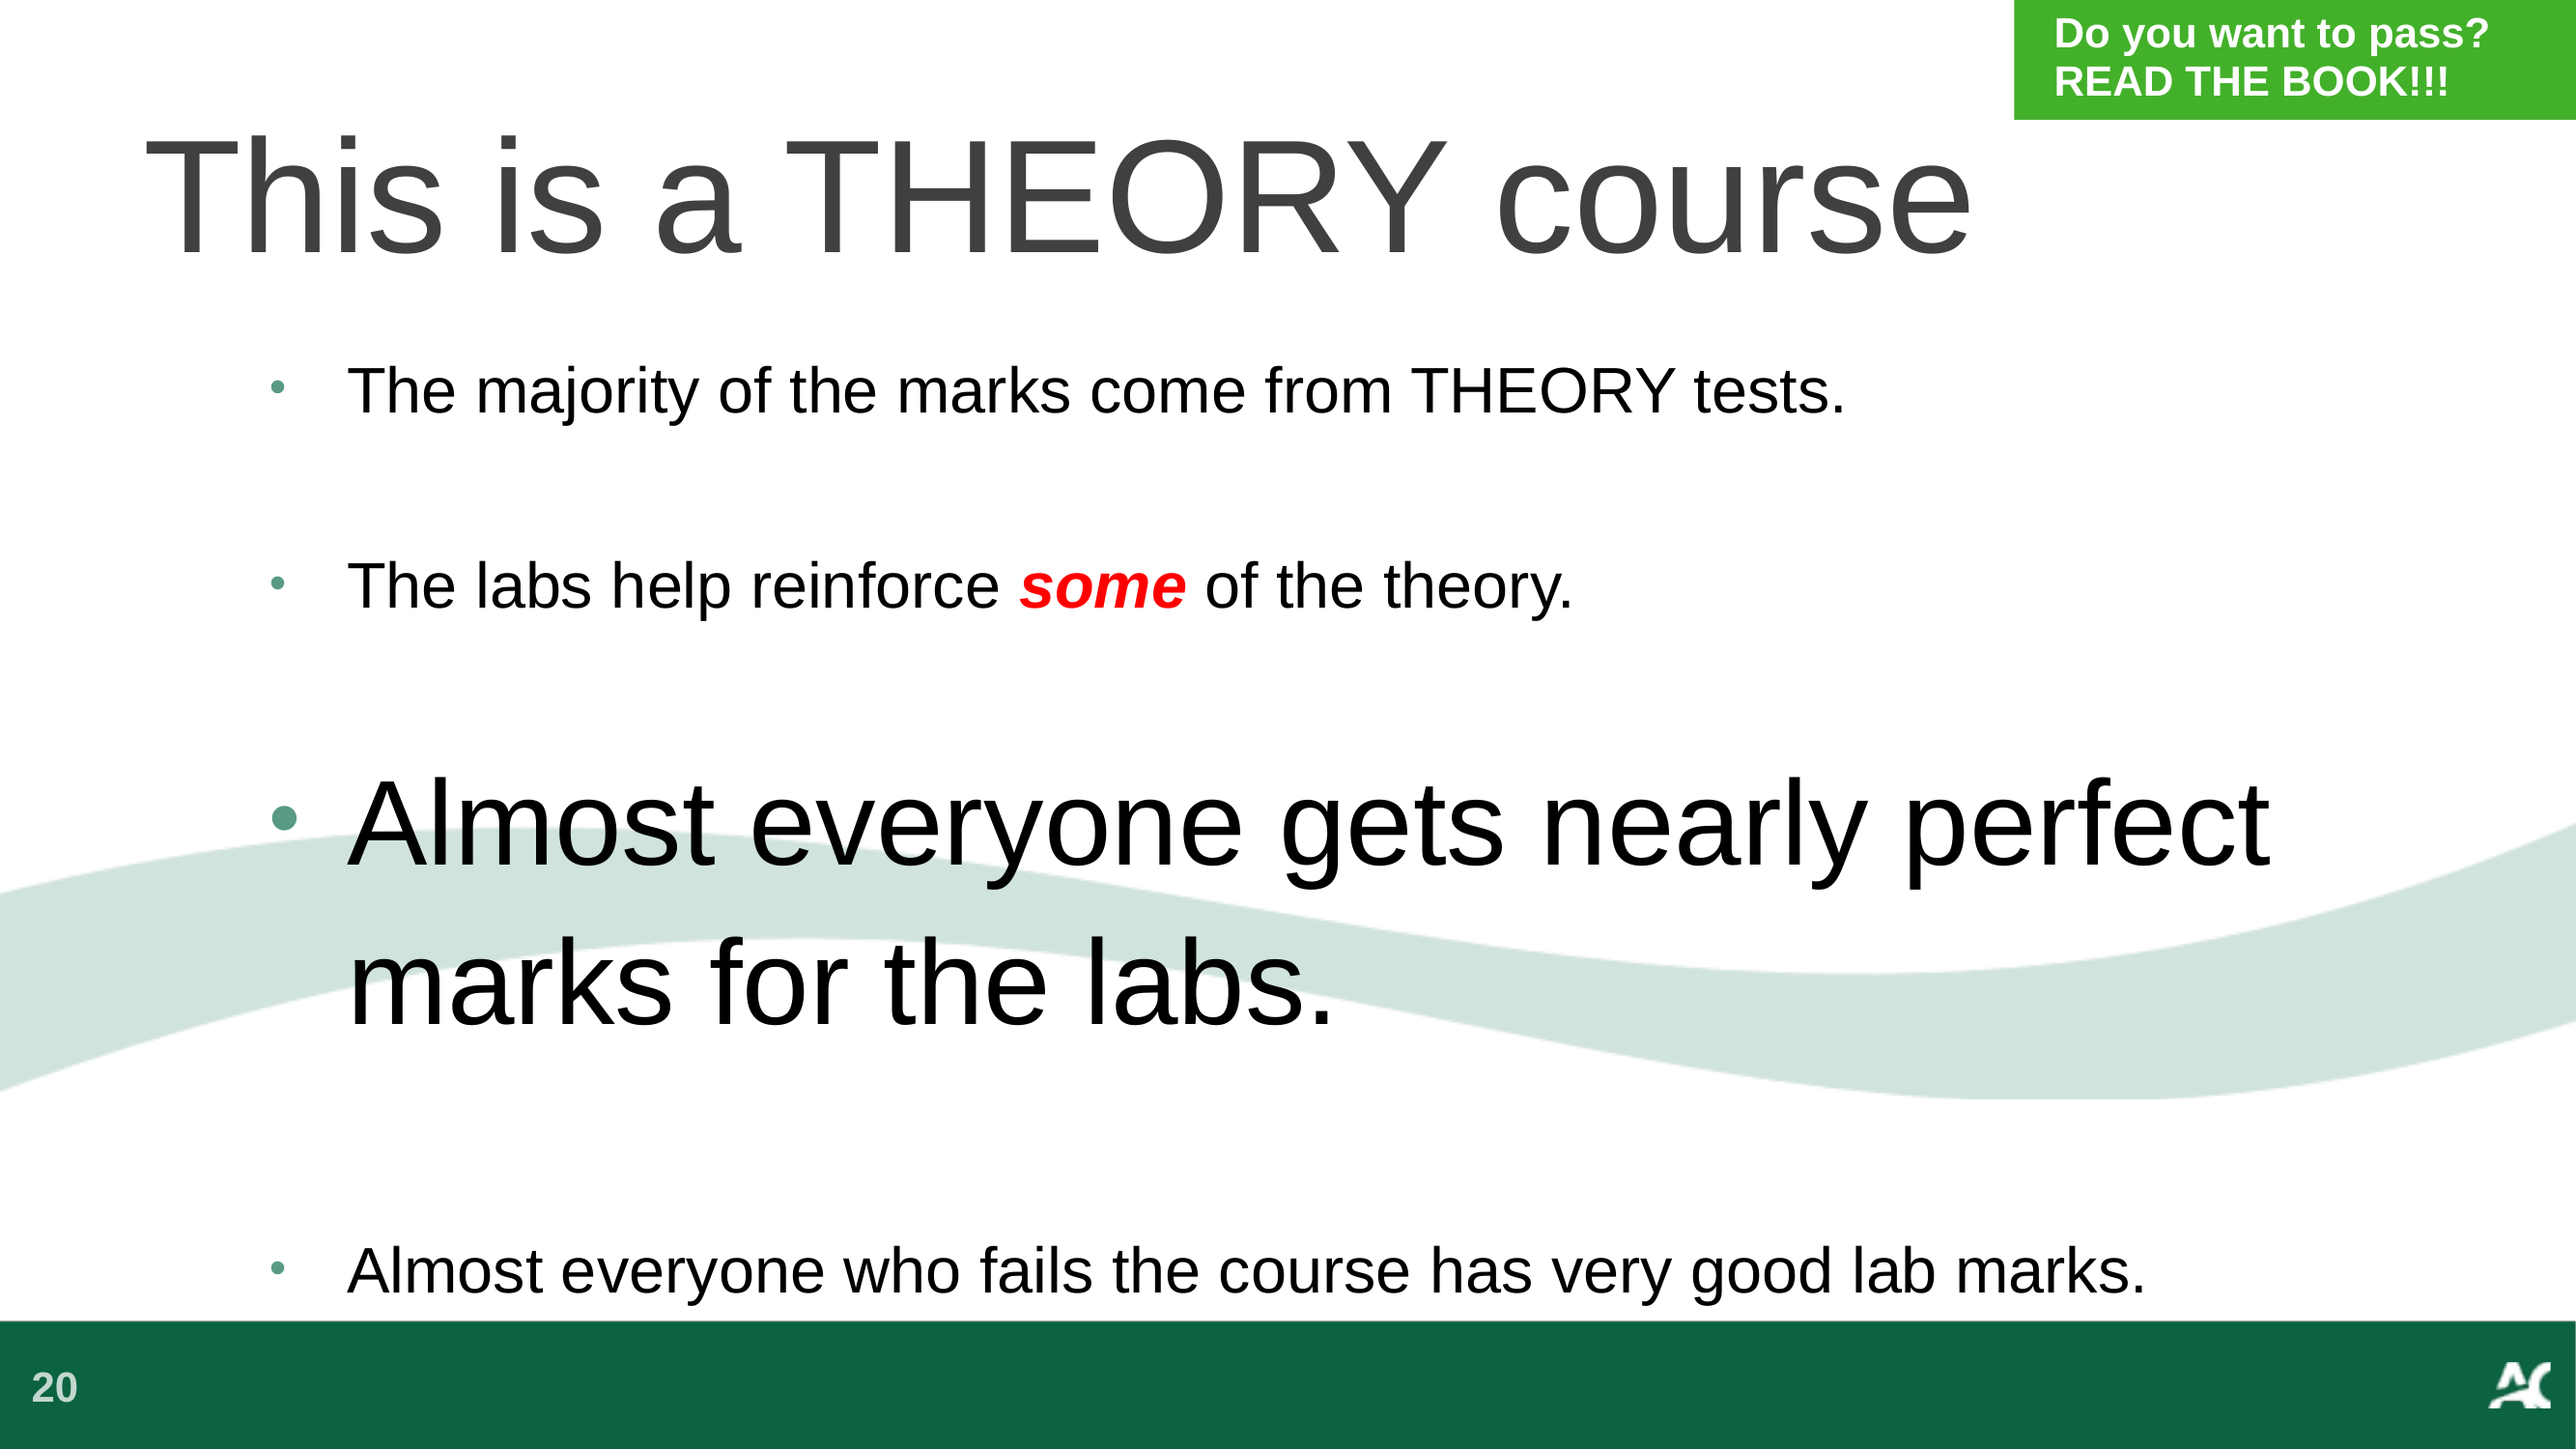

Do you want to pass?
READ THE BOOK!!!
This is a THEORY course
The majority of the marks come from THEORY tests.

The labs help reinforce some of the theory.
Almost everyone gets nearly perfect marks for the labs.
Almost everyone who fails the course has very good lab marks.

20